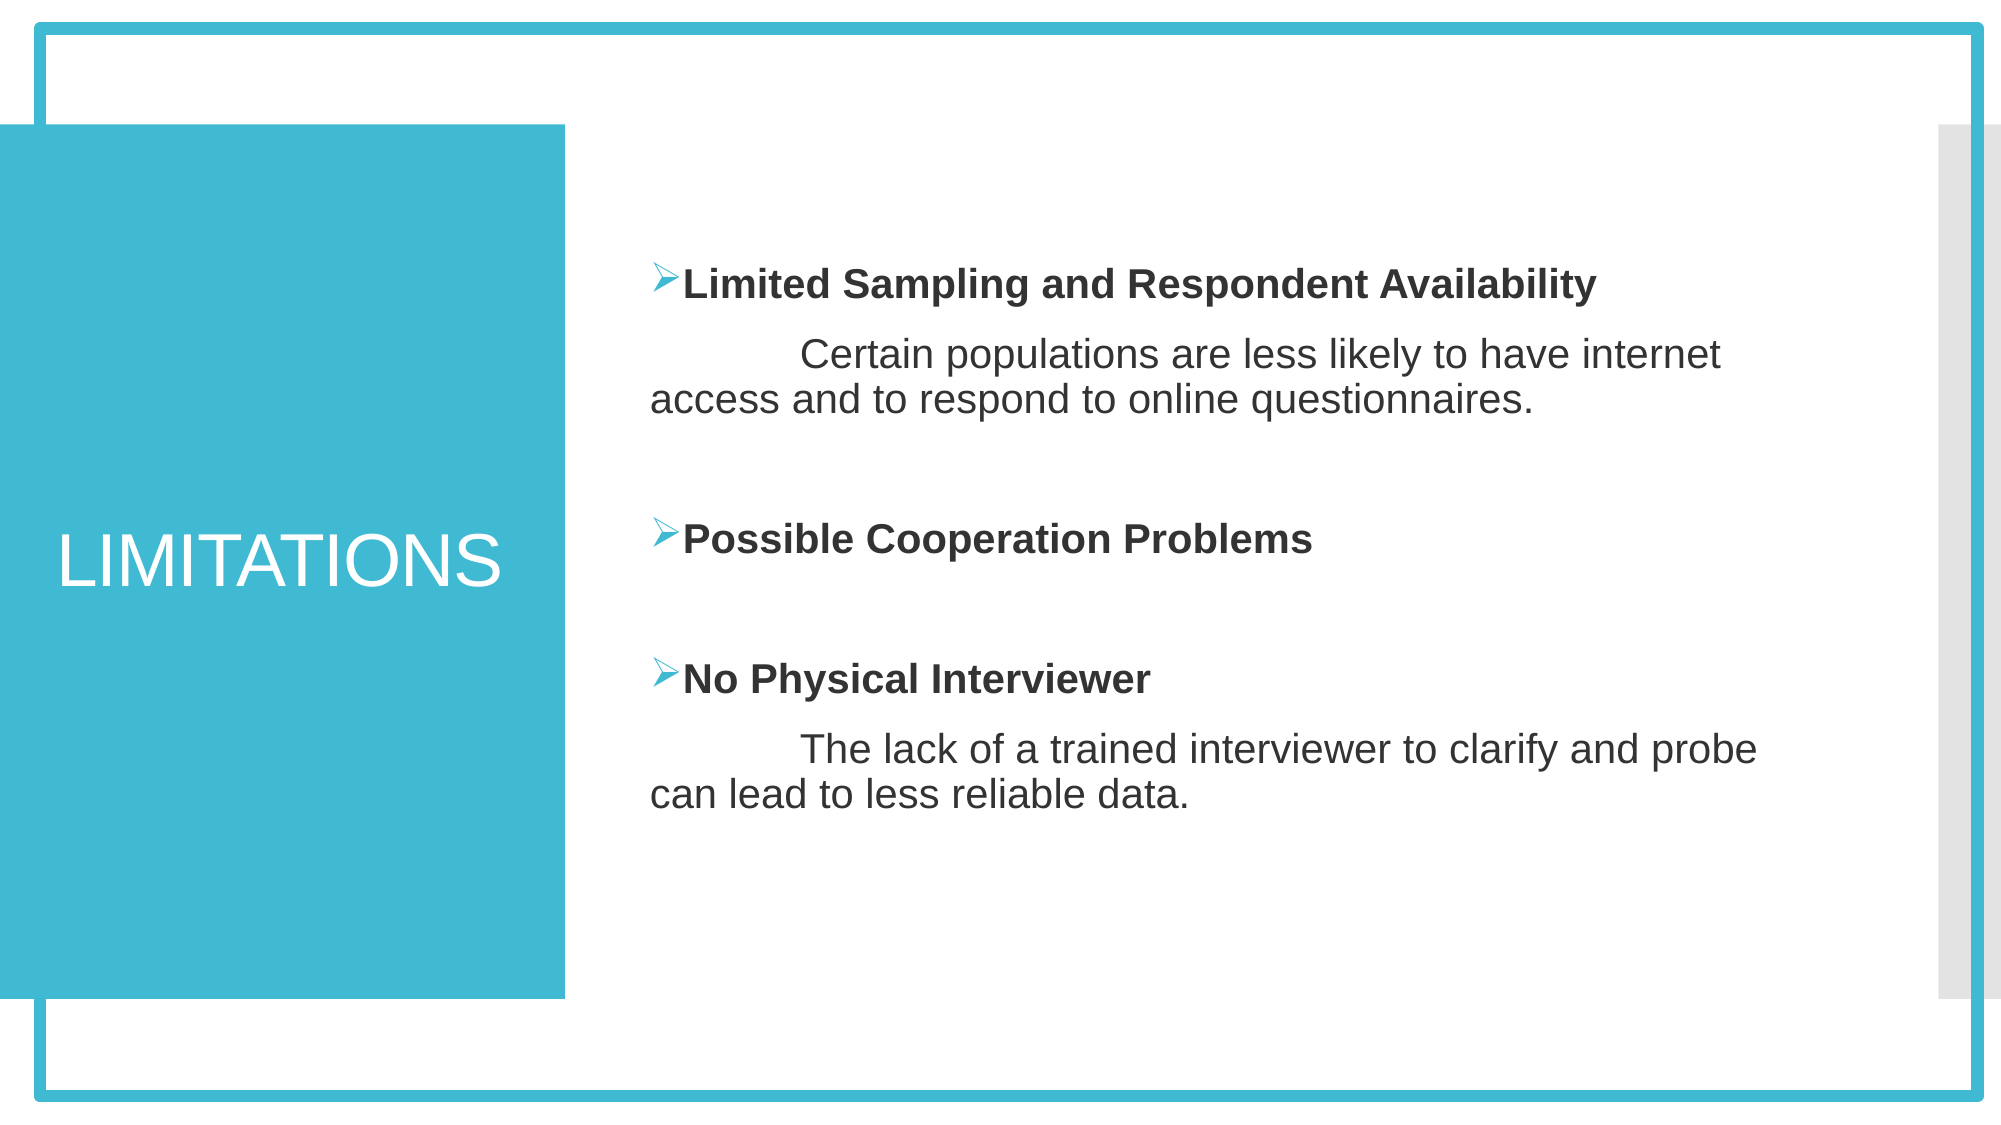

Limited Sampling and Respondent Availability
	Certain populations are less likely to have internet access and to respond to online questionnaires.

Possible Cooperation Problems

No Physical Interviewer
	The lack of a trained interviewer to clarify and probe can lead to less reliable data.

# LIMITATIONS